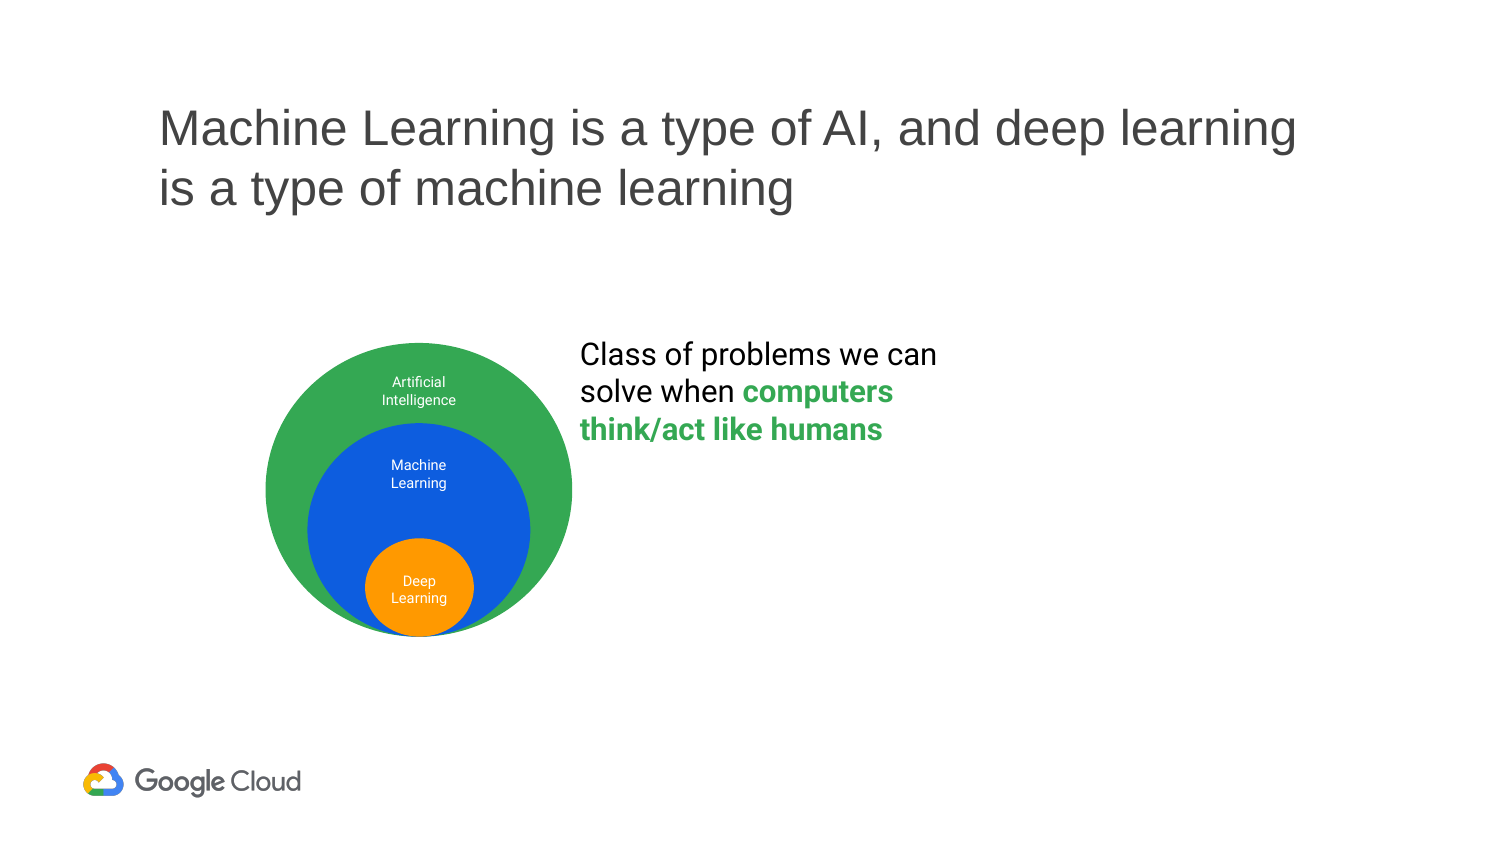

# Machine Learning is a type of AI, and deep learning is a type of machine learning
Class of problems we can solve when computers think/act like humans

Artificial Intelligence

Machine Learning

Deep Learning